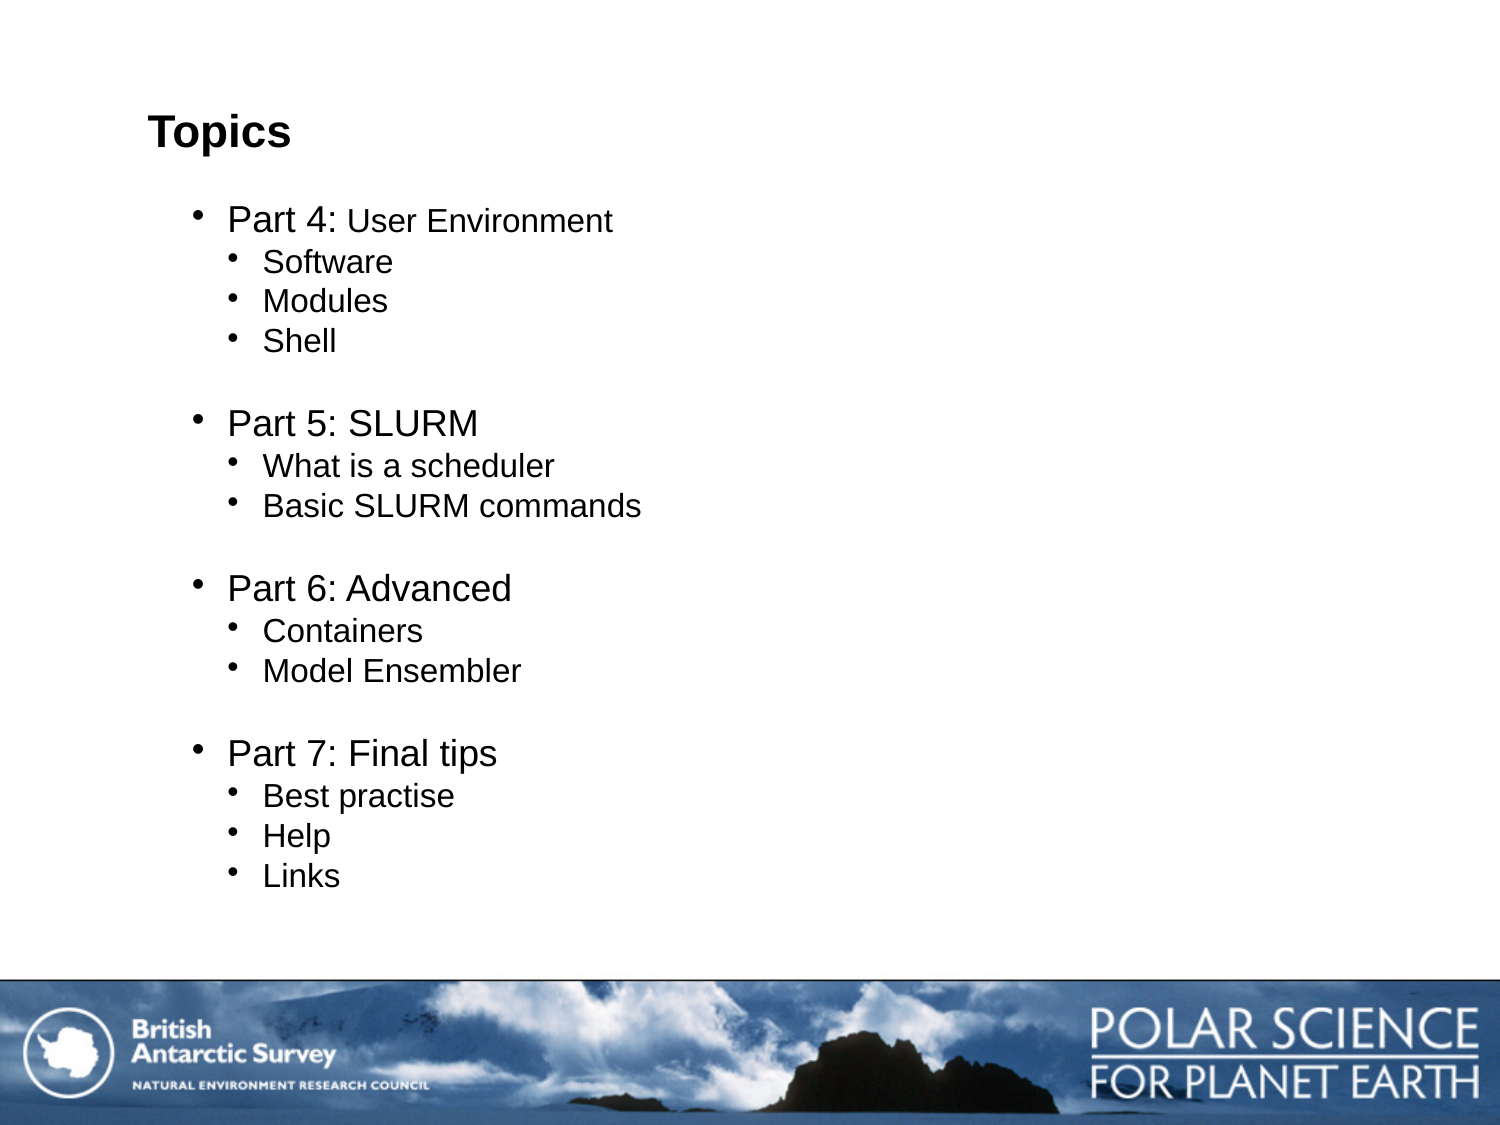

# Topics
Part 4: User Environment
Software
Modules
Shell
Part 5: SLURM
What is a scheduler
Basic SLURM commands
Part 6: Advanced
Containers
Model Ensembler

Part 7: Final tips
Best practise
Help
Links